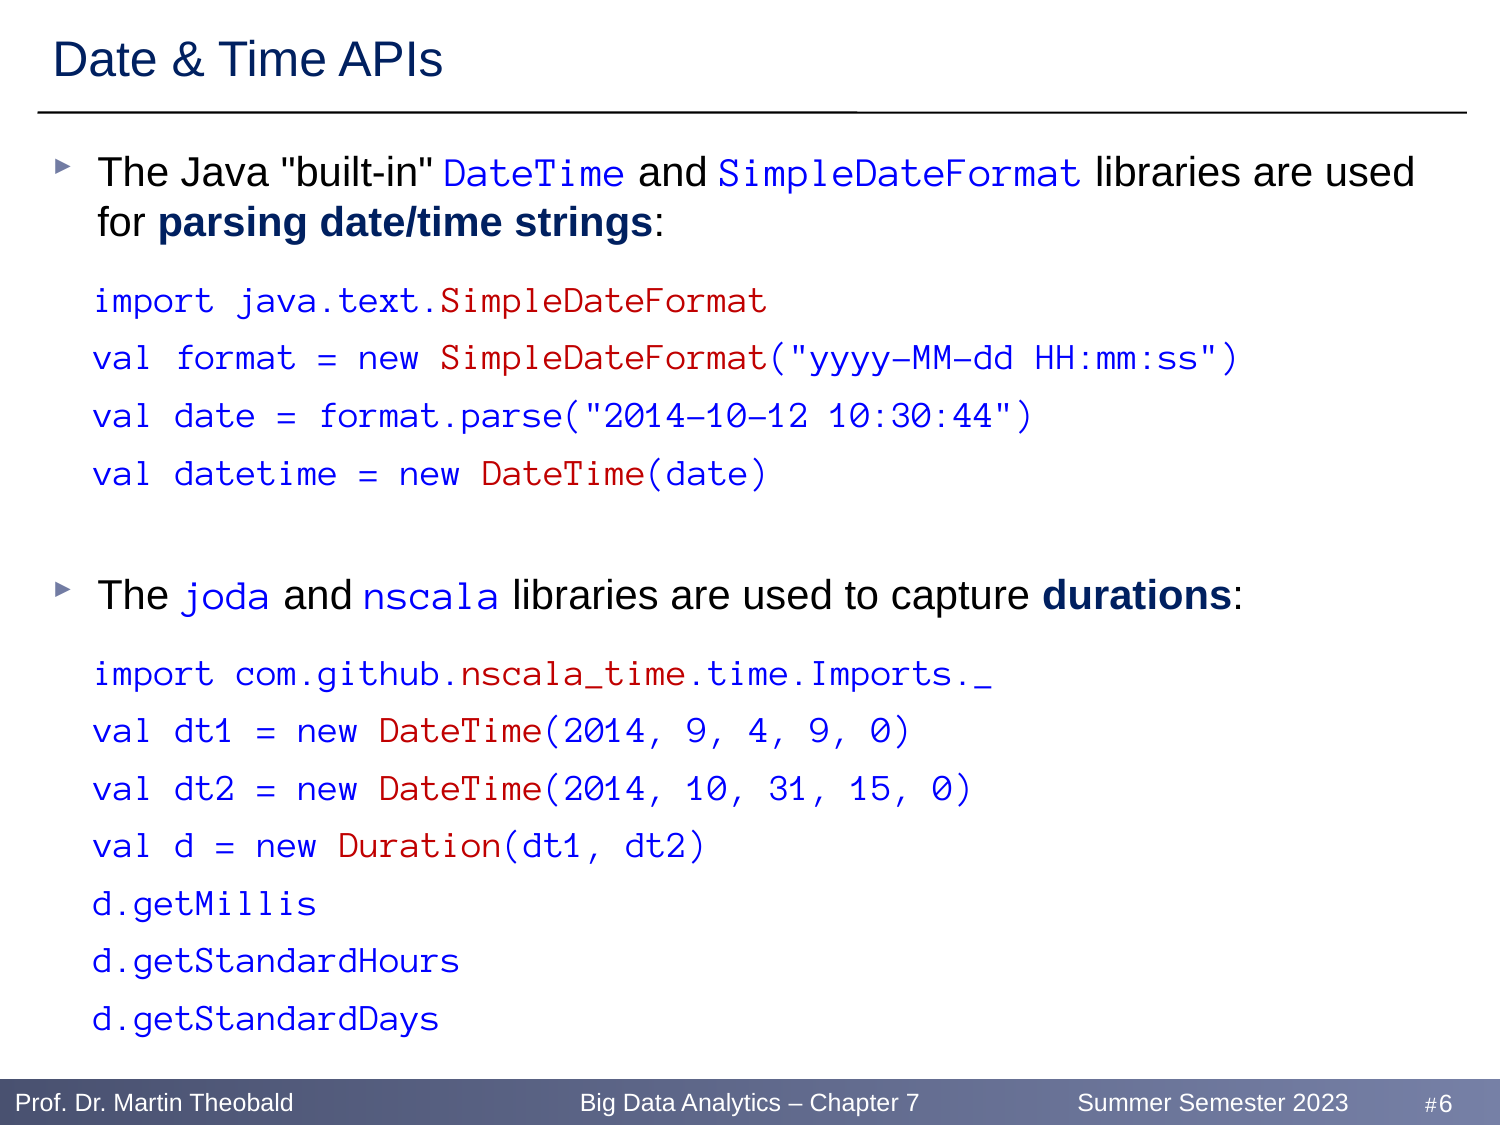

# Date & Time APIs
The Java "built-in" DateTime and SimpleDateFormat libraries are used for parsing date/time strings:

  import java.text.SimpleDateFormat
  val format = new SimpleDateFormat("yyyy-MM-dd HH:mm:ss")
  val date = format.parse("2014-10-12 10:30:44")
  val datetime = new DateTime(date)

The joda and nscala libraries are used to capture durations:

  import com.github.nscala_time.time.Imports._
  val dt1 = new DateTime(2014, 9, 4, 9, 0)
  val dt2 = new DateTime(2014, 10, 31, 15, 0)
  val d = new Duration(dt1, dt2)
  d.getMillis
  d.getStandardHours
  d.getStandardDays